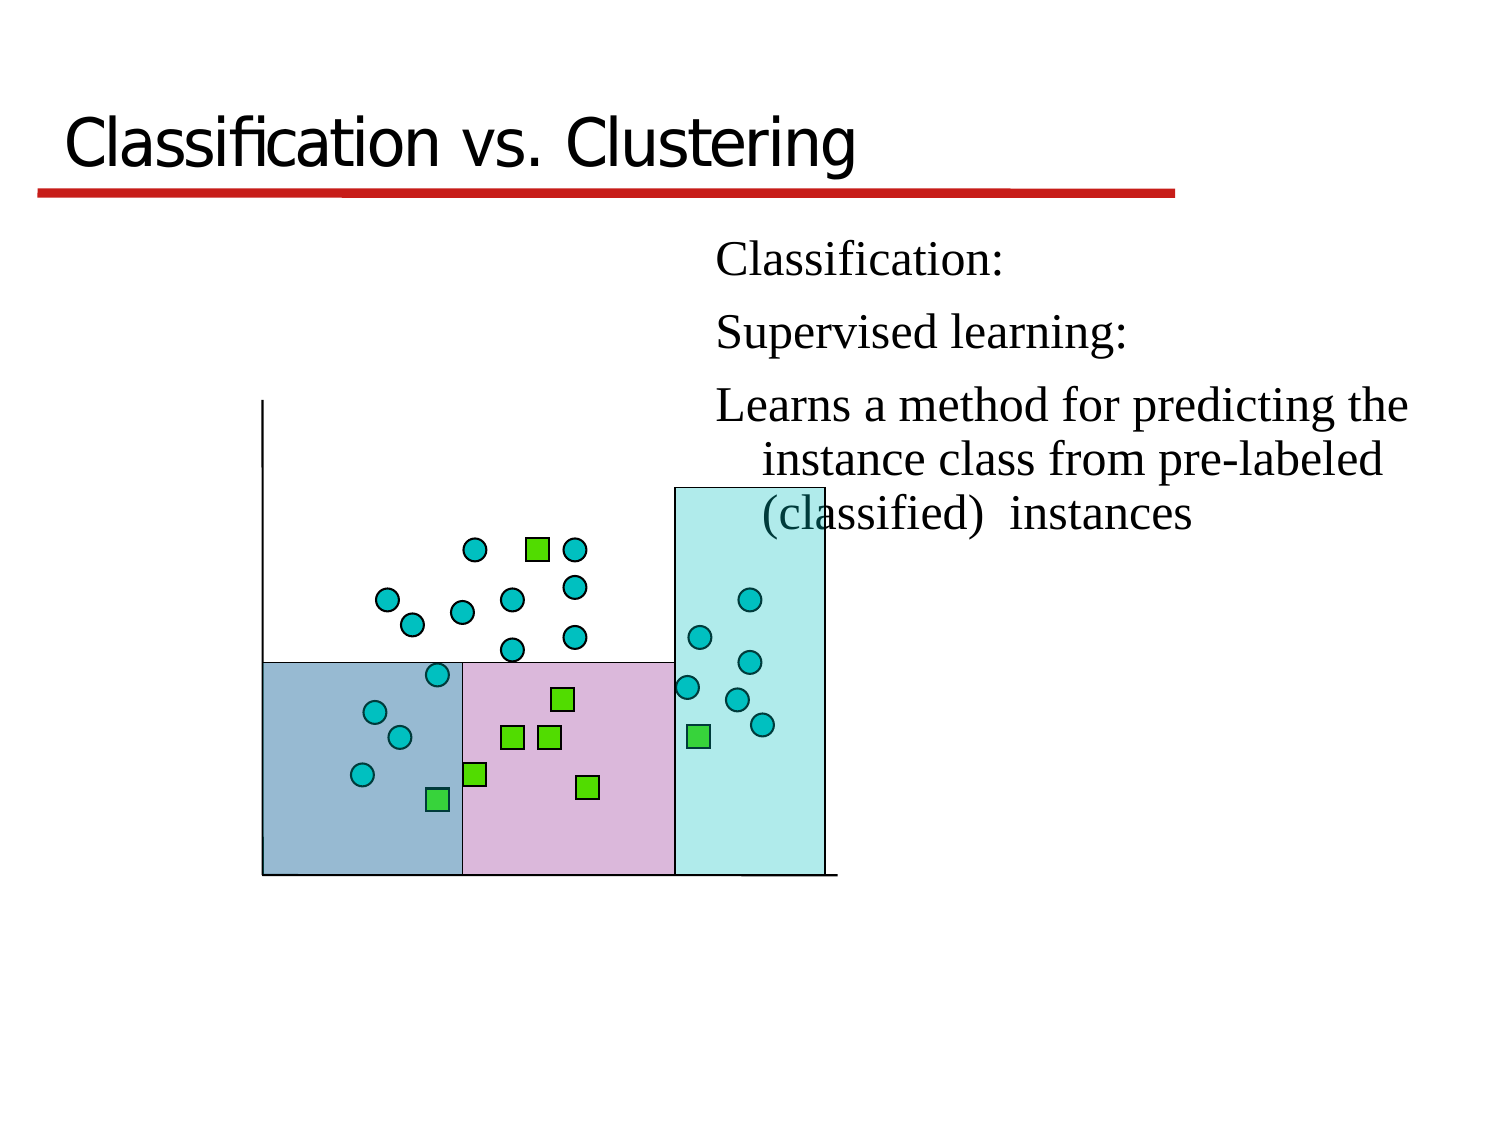

Classification vs. Clustering
Classification:
Supervised learning:
Learns a method for predicting the instance class from pre-labeled (classified)  instances